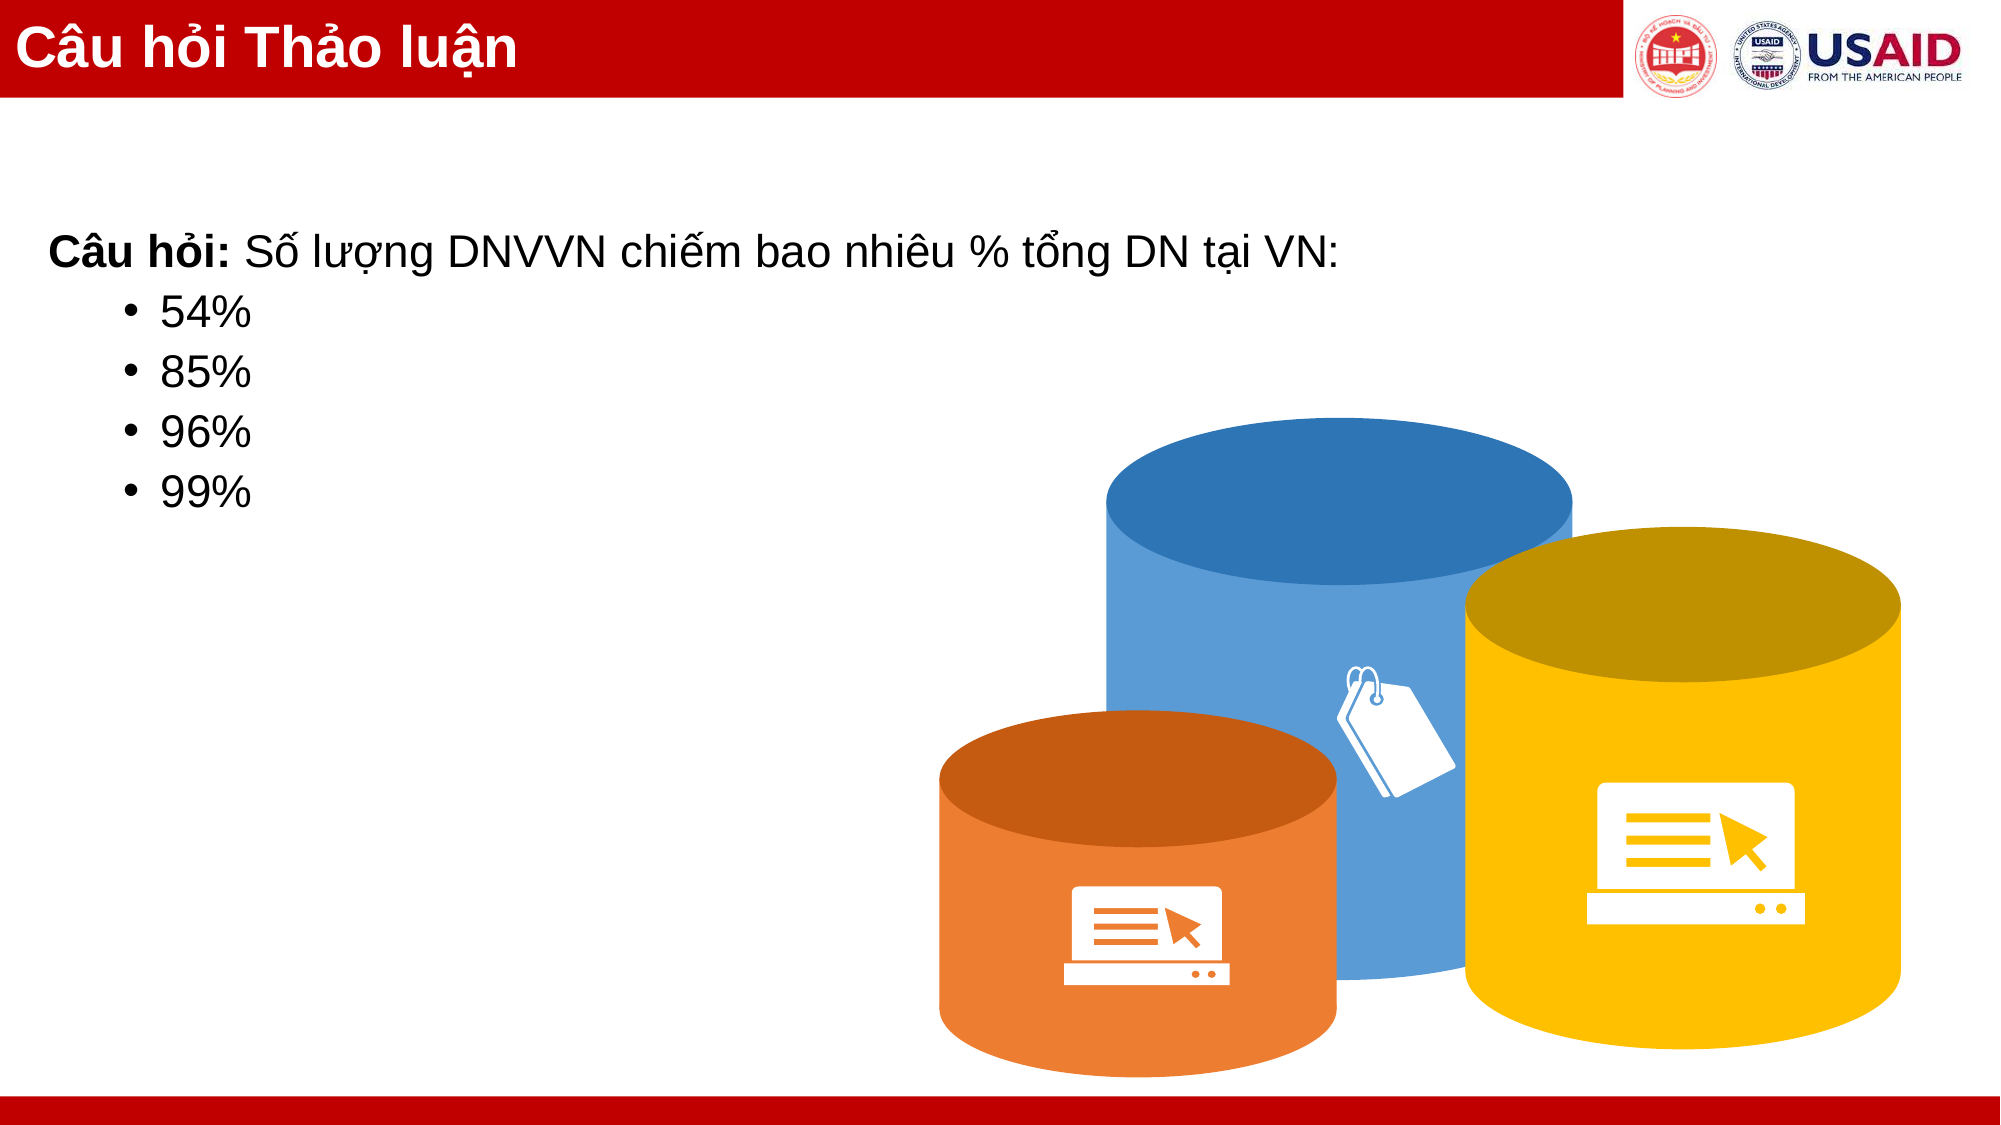

Câu hỏi Thảo luận
Câu hỏi: Số lượng DNVVN chiếm bao nhiêu % tổng DN tại VN:
54%
85%
96%
99%